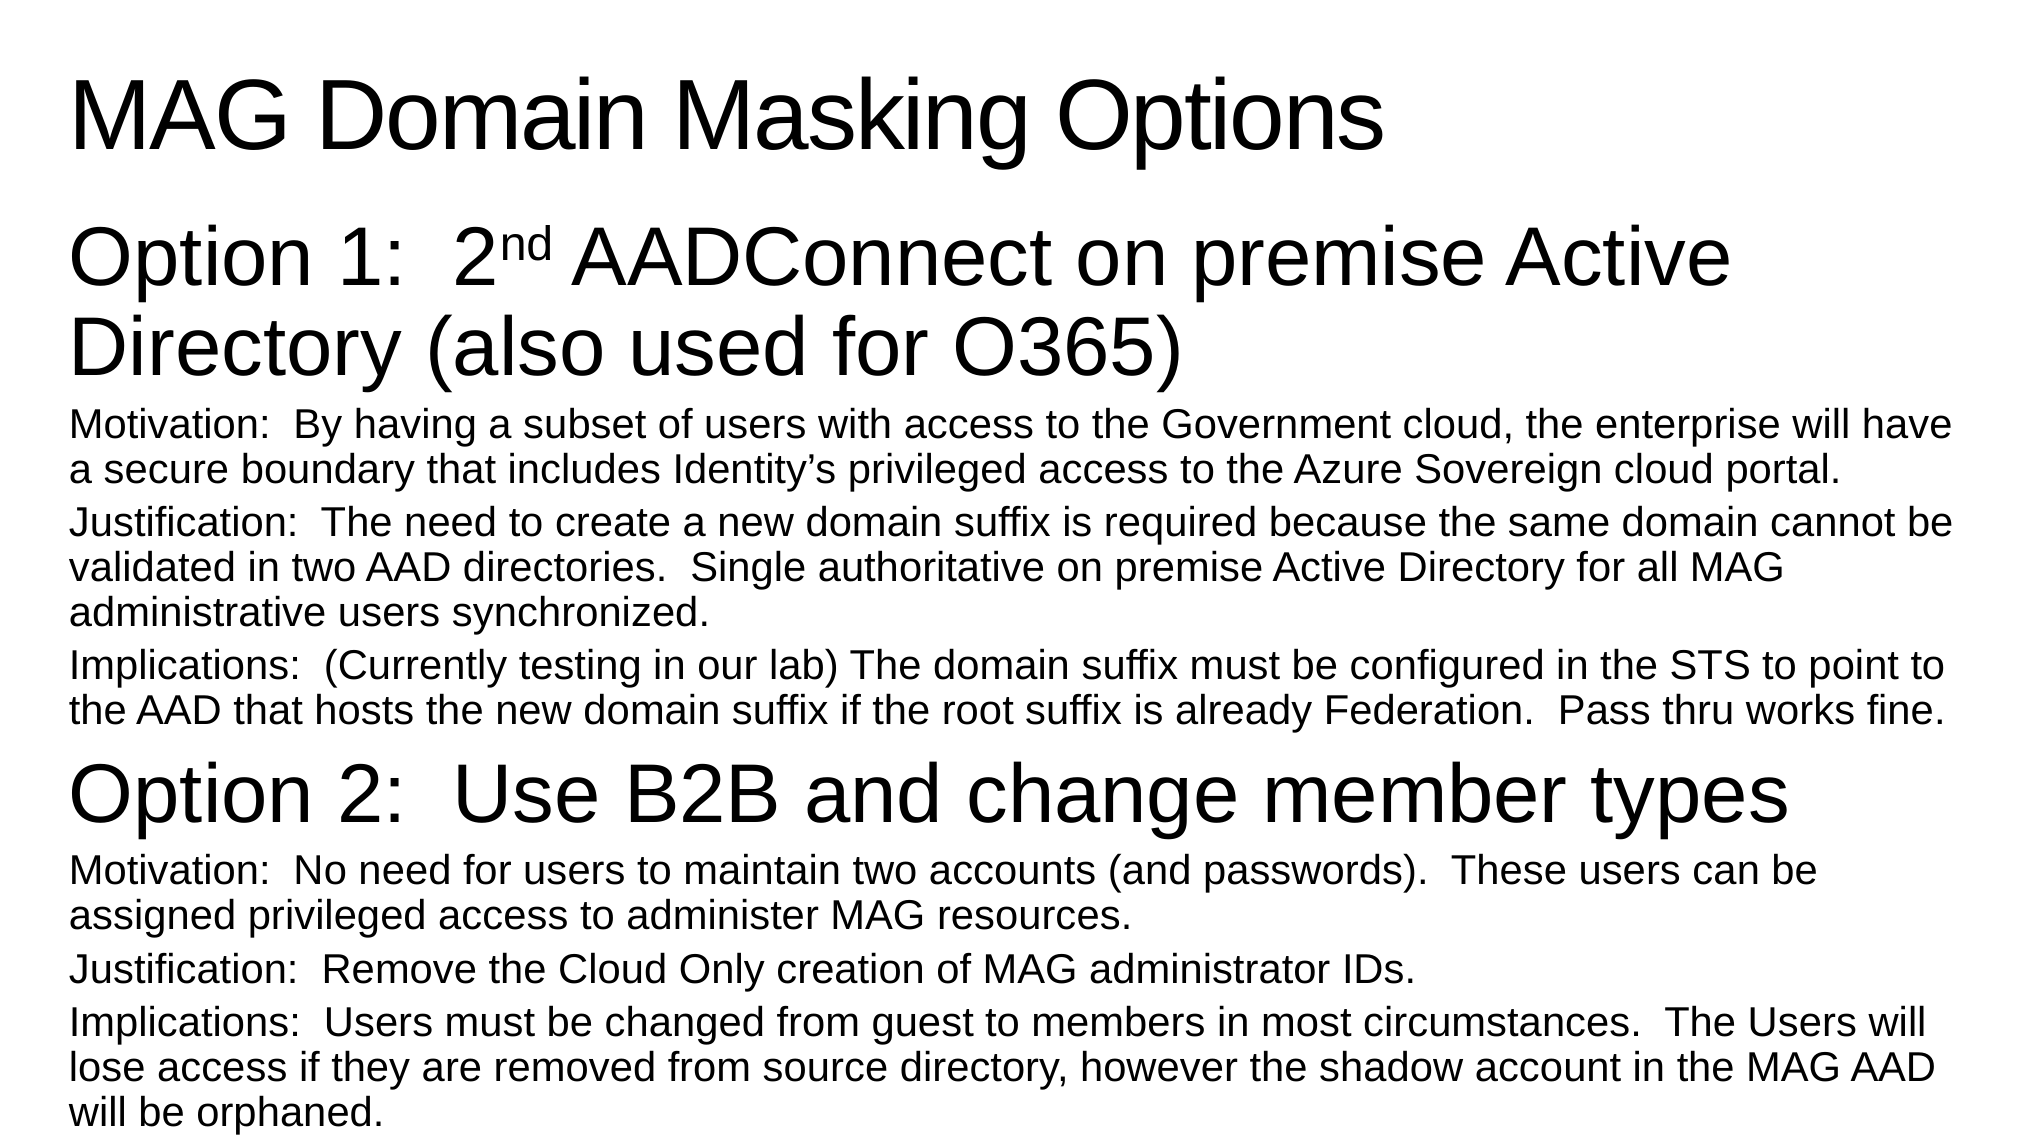

# MAG Domain Masking Options
Option 1:  2nd AADConnect on premise Active Directory (also used for O365)
Motivation:  By having a subset of users with access to the Government cloud, the enterprise will have a secure boundary that includes Identity’s privileged access to the Azure Sovereign cloud portal.
Justification:  The need to create a new domain suffix is required because the same domain cannot be validated in two AAD directories.  Single authoritative on premise Active Directory for all MAG administrative users synchronized.
Implications:  (Currently testing in our lab) The domain suffix must be configured in the STS to point to the AAD that hosts the new domain suffix if the root suffix is already Federation.  Pass thru works fine.
Option 2:  Use B2B and change member types
Motivation:  No need for users to maintain two accounts (and passwords).  These users can be assigned privileged access to administer MAG resources.
Justification:  Remove the Cloud Only creation of MAG administrator IDs.
Implications:  Users must be changed from guest to members in most circumstances.  The Users will lose access if they are removed from source directory, however the shadow account in the MAG AAD will be orphaned.